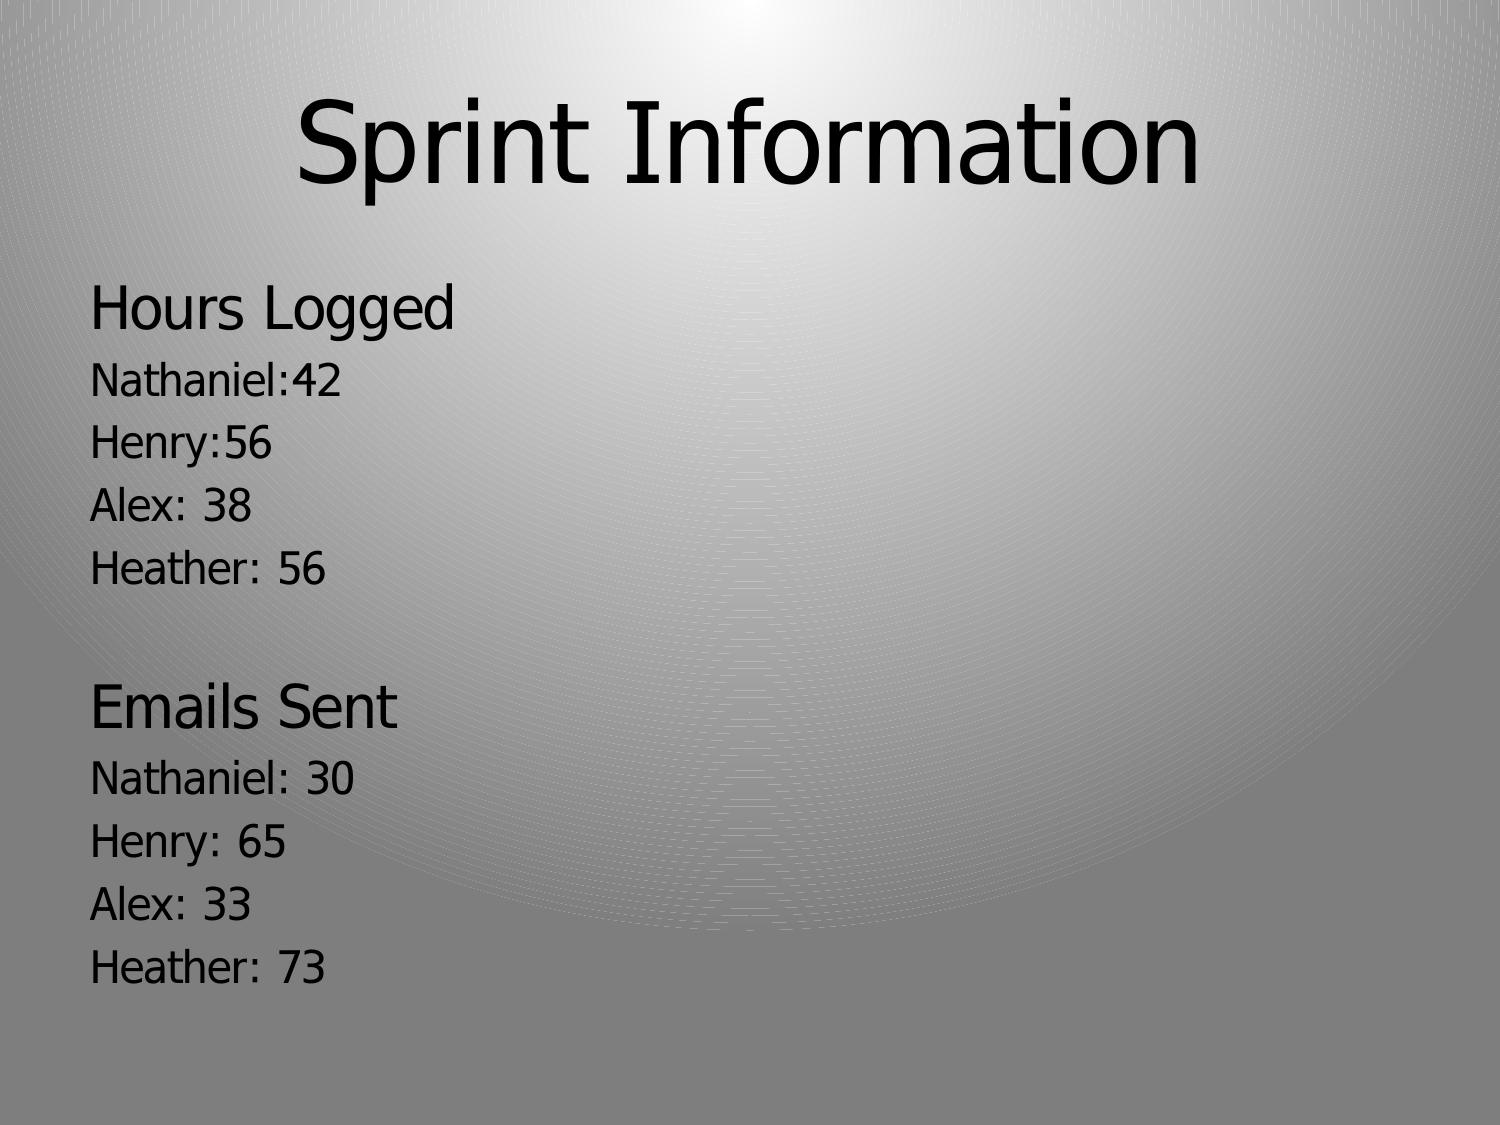

# Sprint Information
Hours Logged
Nathaniel:42
Henry:56
Alex: 38
Heather: 56

Emails Sent
Nathaniel: 30
Henry: 65
Alex: 33
Heather: 73